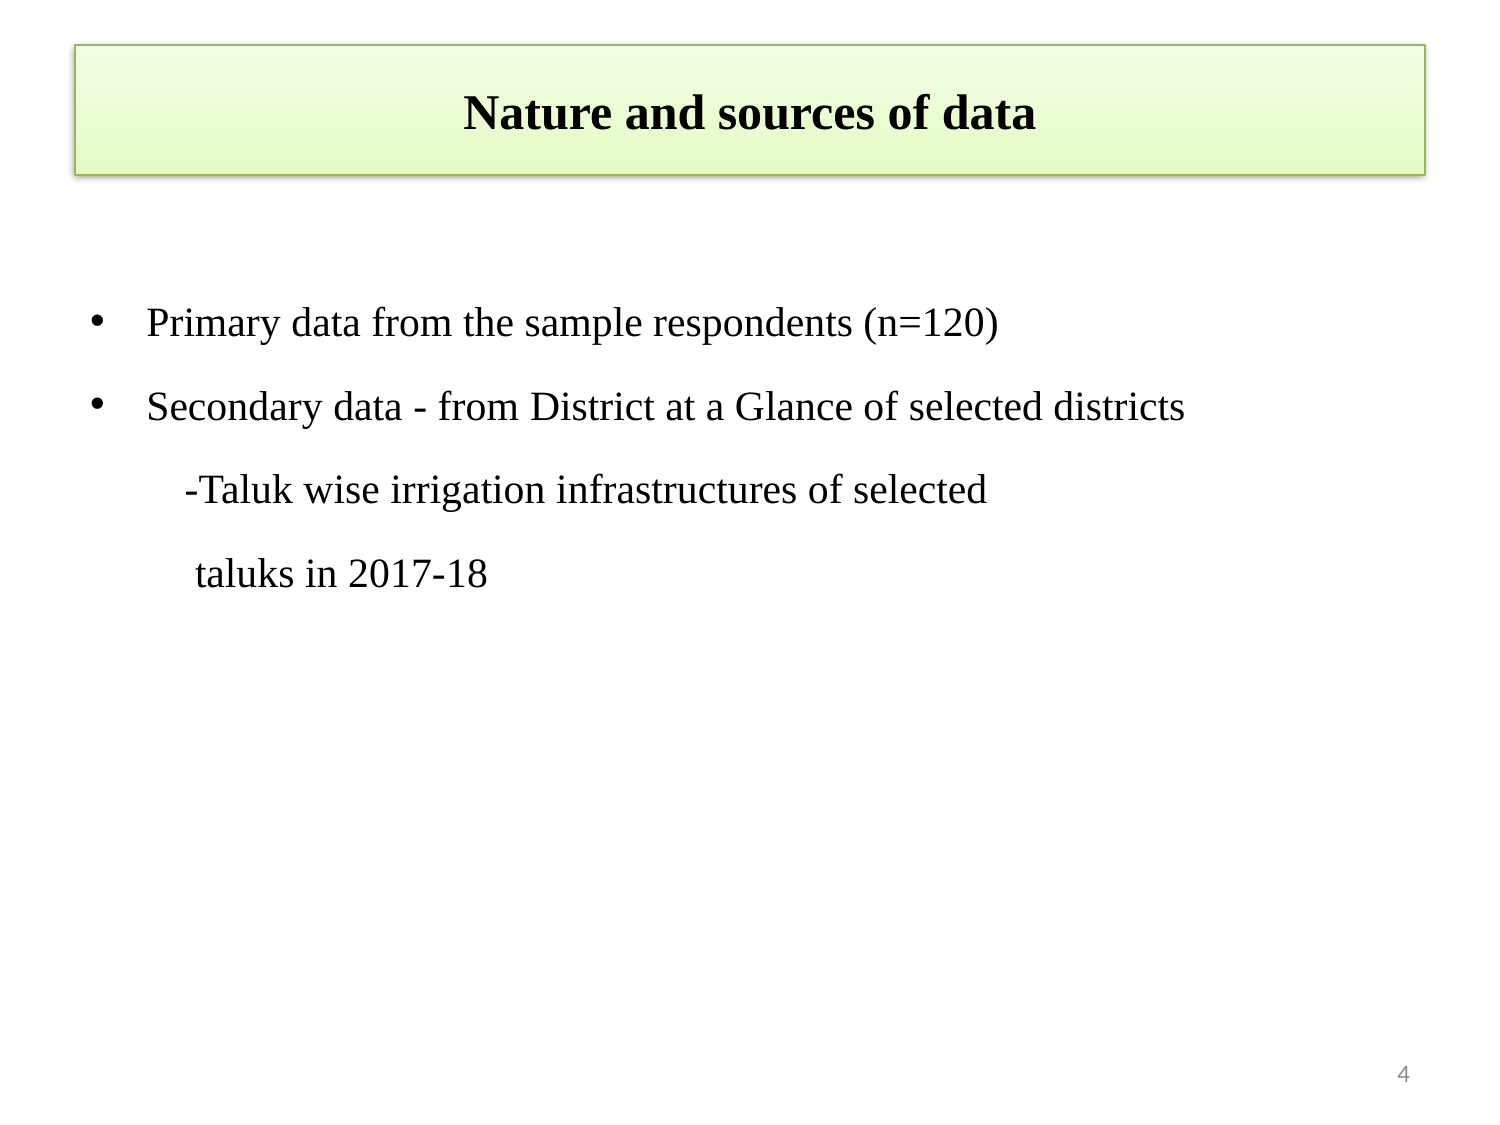

# Nature and sources of data
Primary data from the sample respondents (n=120)
Secondary data - from District at a Glance of selected districts
         -Taluk wise irrigation infrastructures of selected
          taluks in 2017-18
4